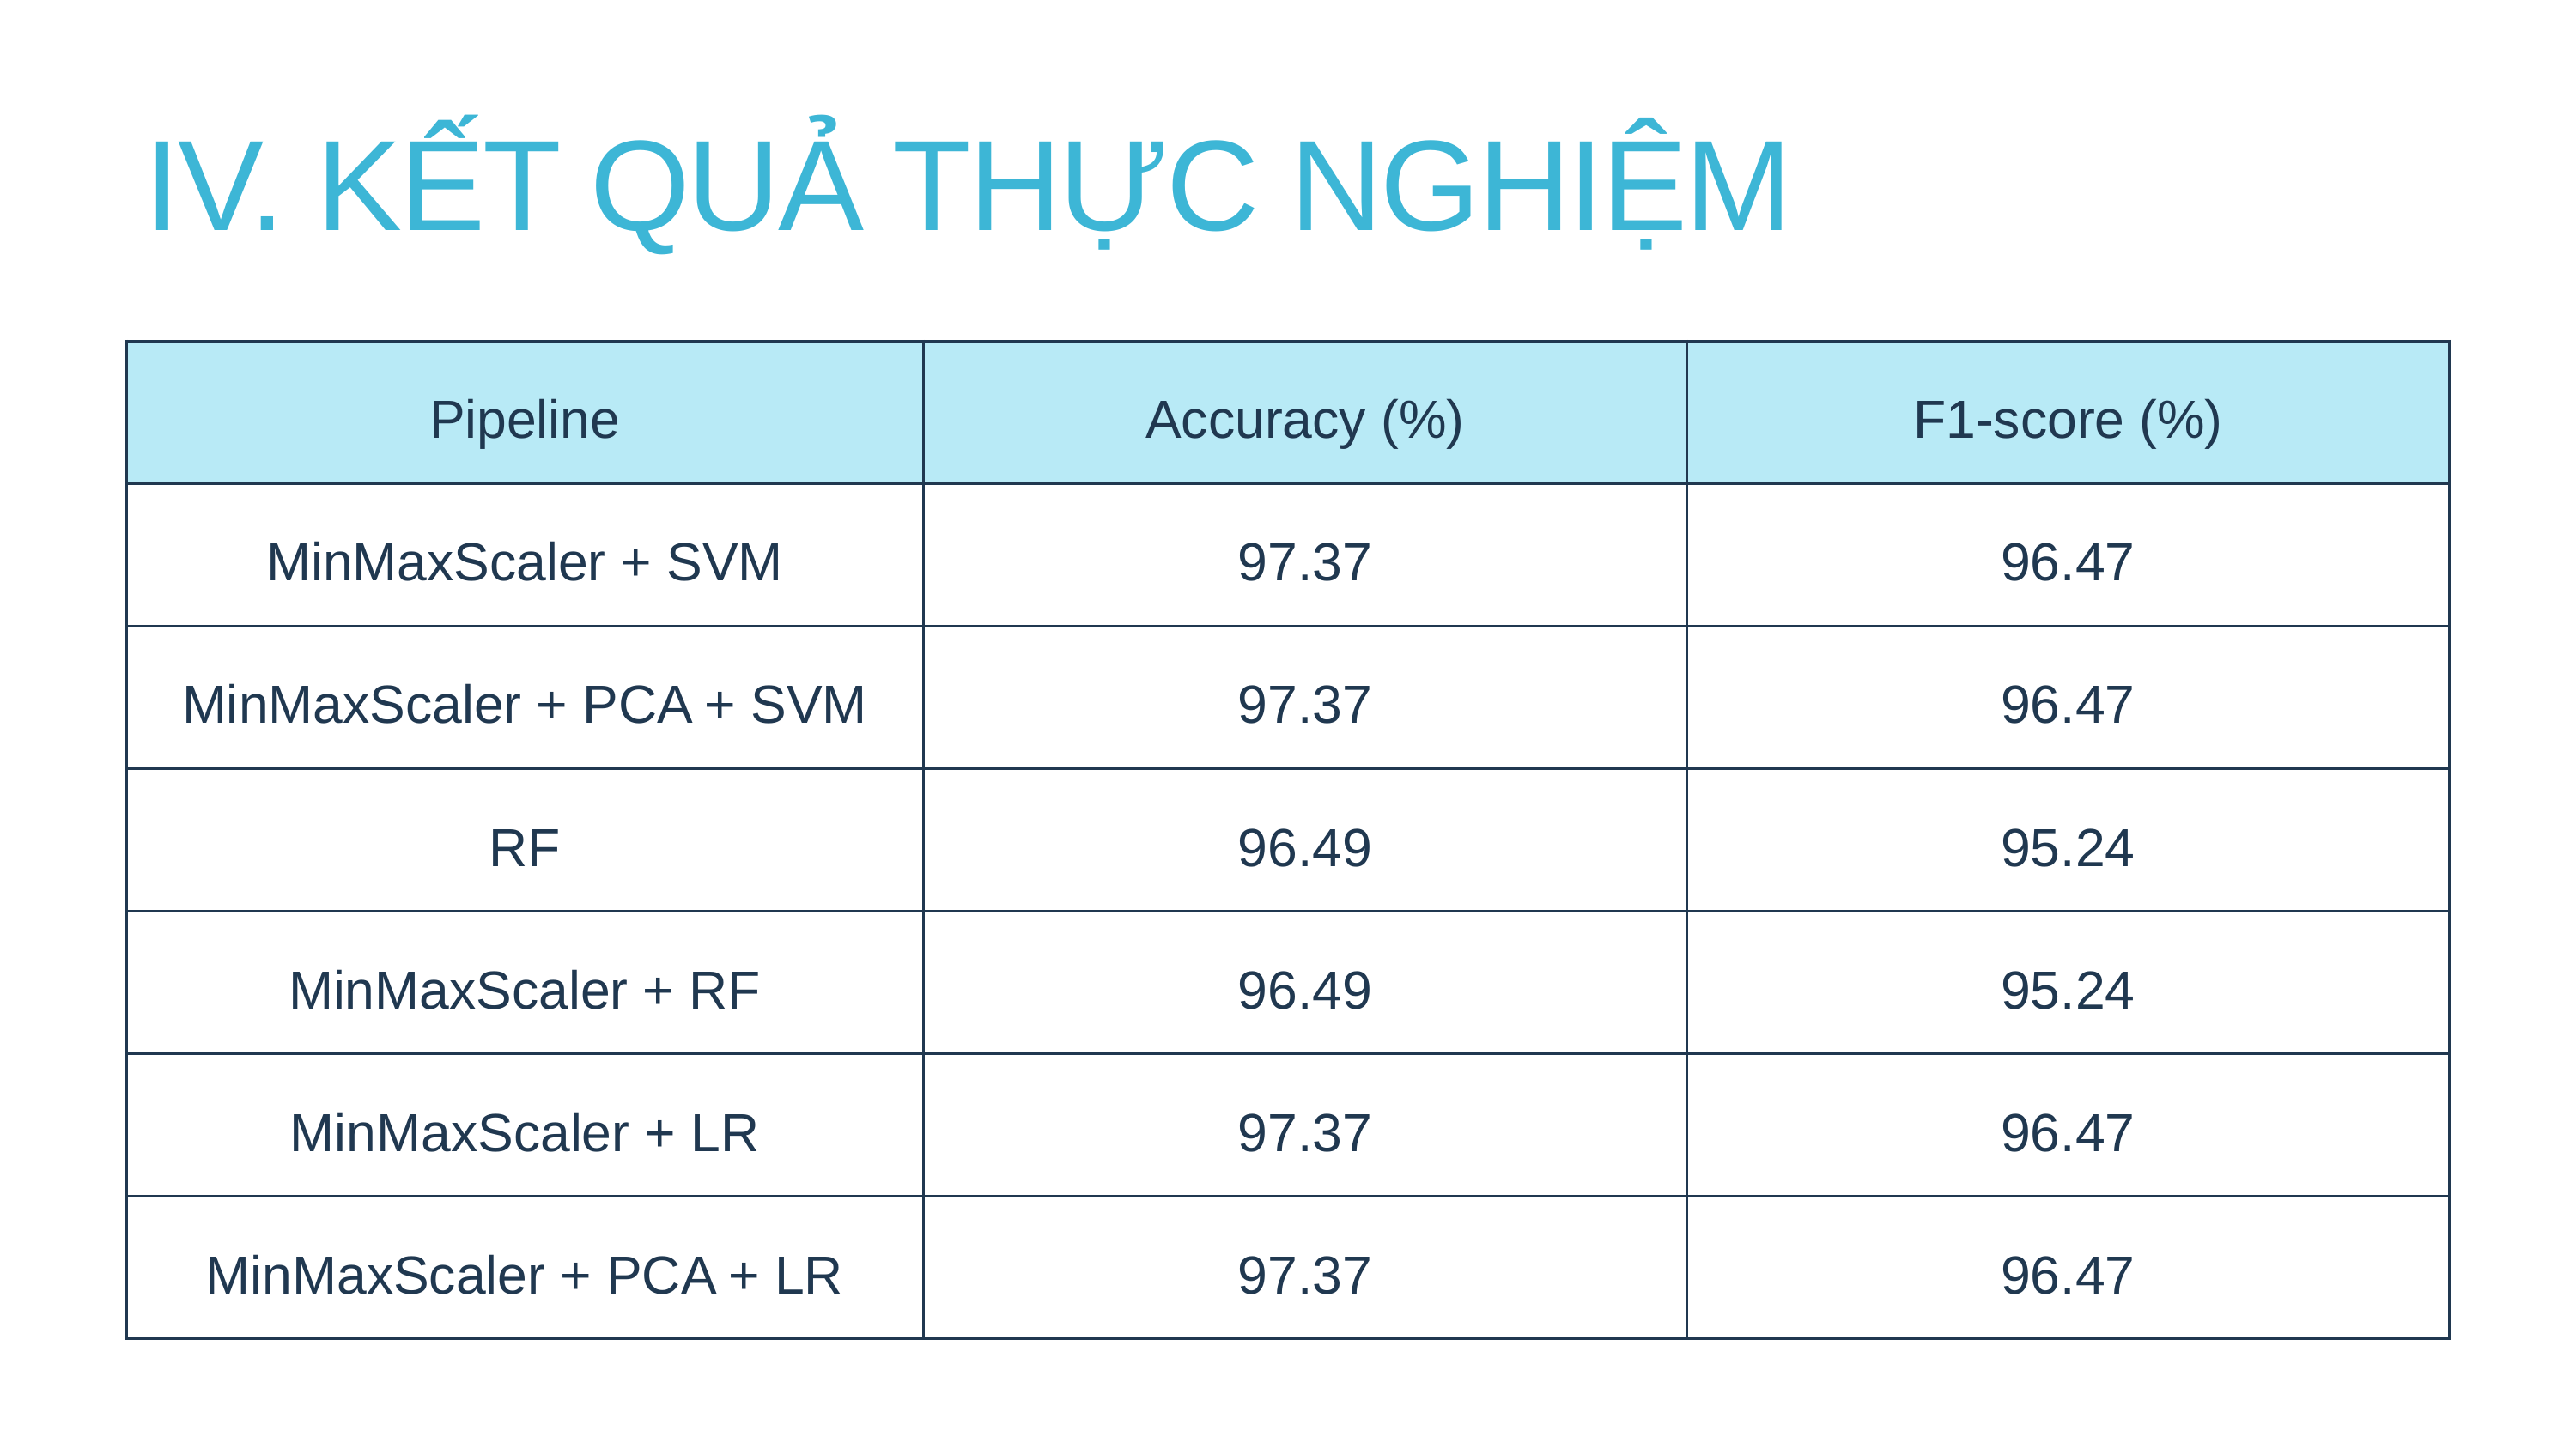

IV. KẾT QUẢ THỰC NGHIỆM
| Pipeline | Accuracy (%) | F1-score (%) |
| --- | --- | --- |
| MinMaxScaler + SVM | 97.37 | 96.47 |
| MinMaxScaler + PCA + SVM | 97.37 | 96.47 |
| RF | 96.49 | 95.24 |
| MinMaxScaler + RF | 96.49 | 95.24 |
| MinMaxScaler + LR | 97.37 | 96.47 |
| MinMaxScaler + PCA + LR | 97.37 | 96.47 |